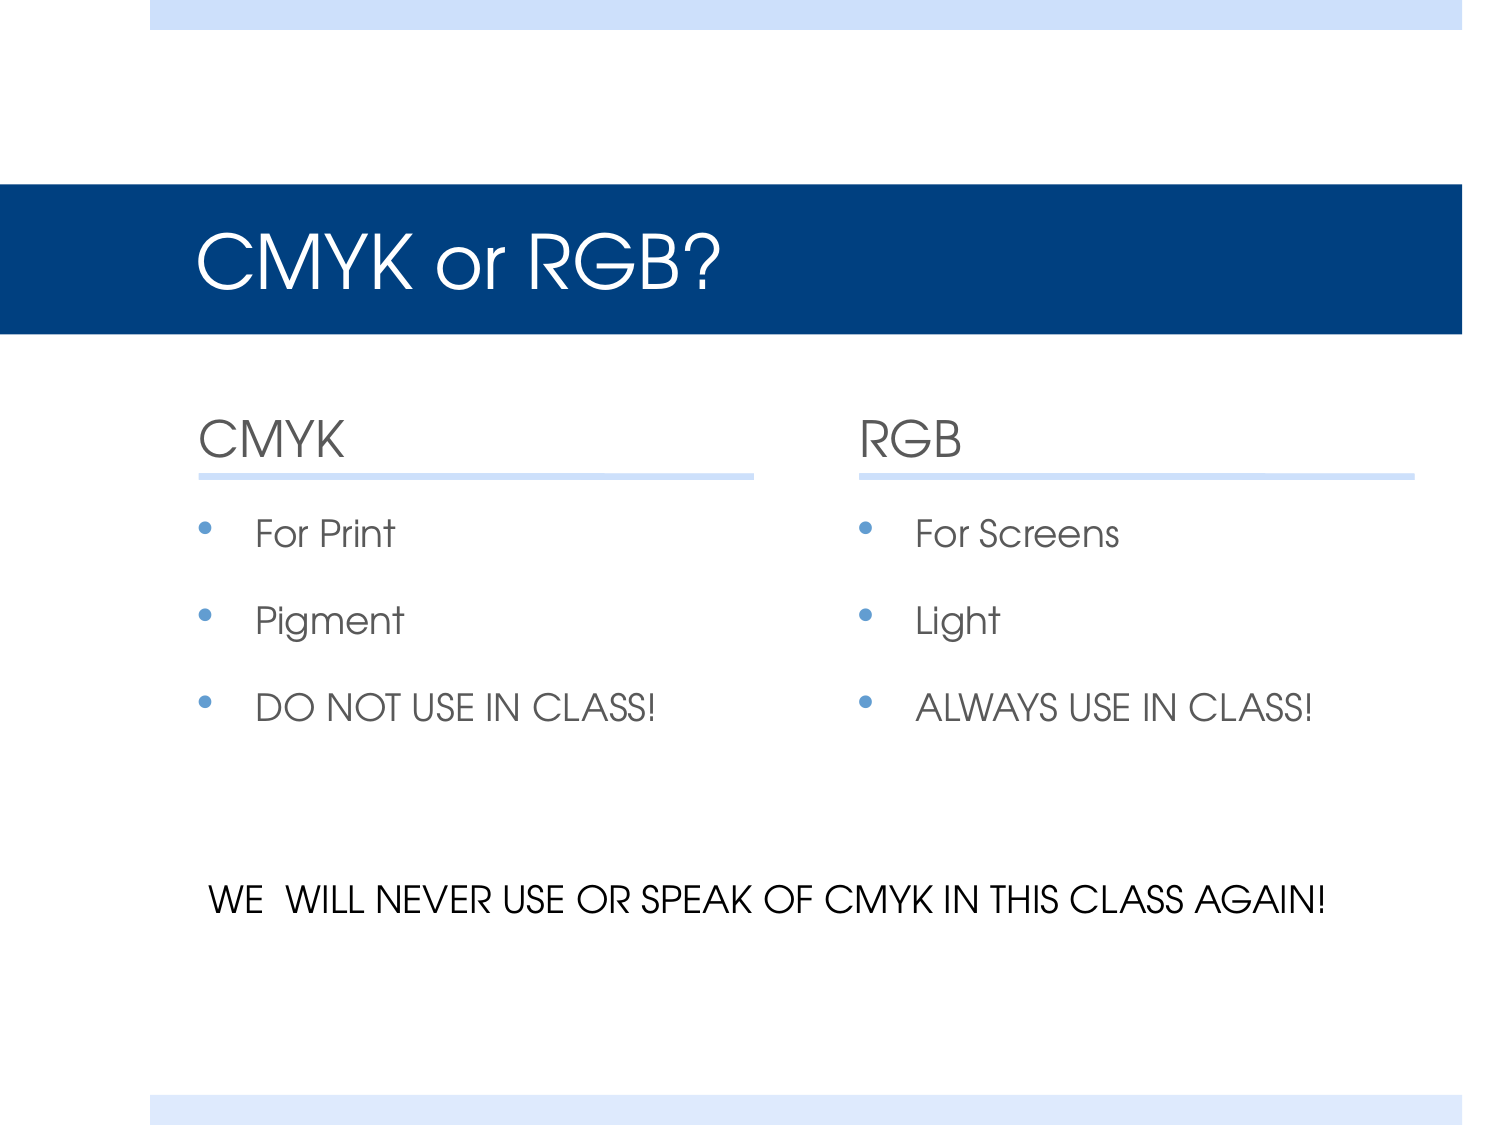

# CMYK or RGB?
CMYK
RGB
For Print
Pigment
DO NOT USE IN CLASS!
For Screens
Light
ALWAYS USE IN CLASS!

WE  WILL NEVER USE OR SPEAK OF CMYK IN THIS CLASS AGAIN!